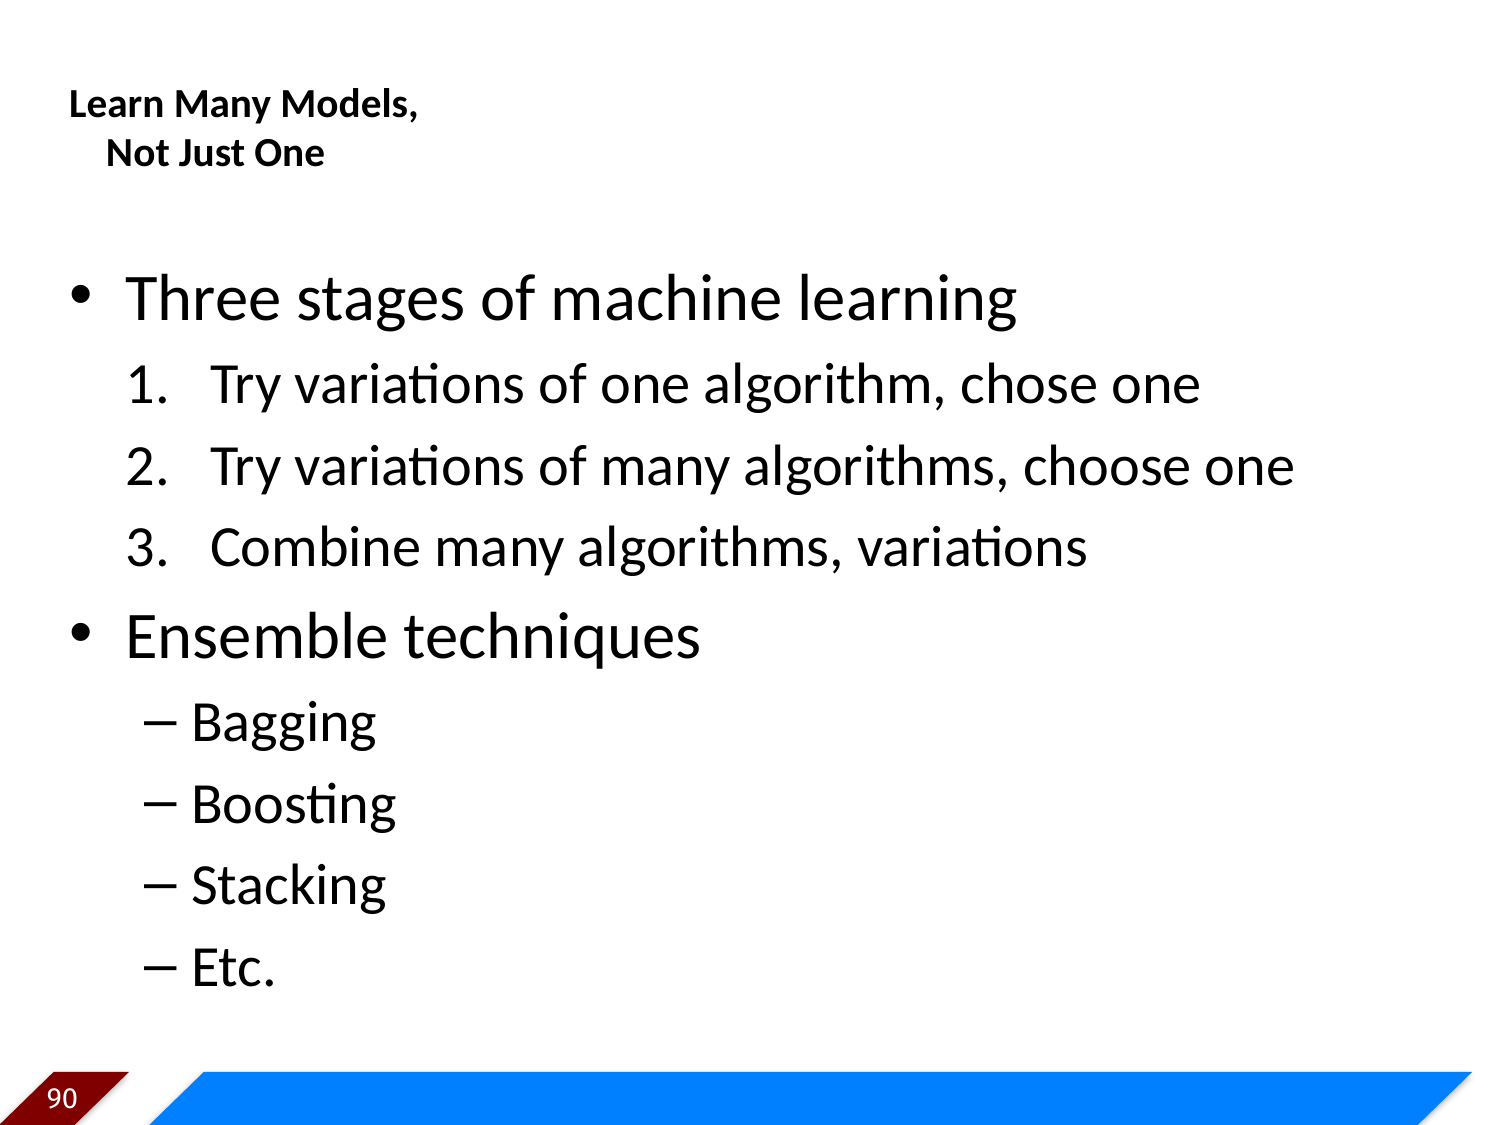

# Learn Many Models, Not Just One
Three stages of machine learning
Try variations of one algorithm, chose one
Try variations of many algorithms, choose one
Combine many algorithms, variations
Ensemble techniques
Bagging
Boosting
Stacking
Etc.